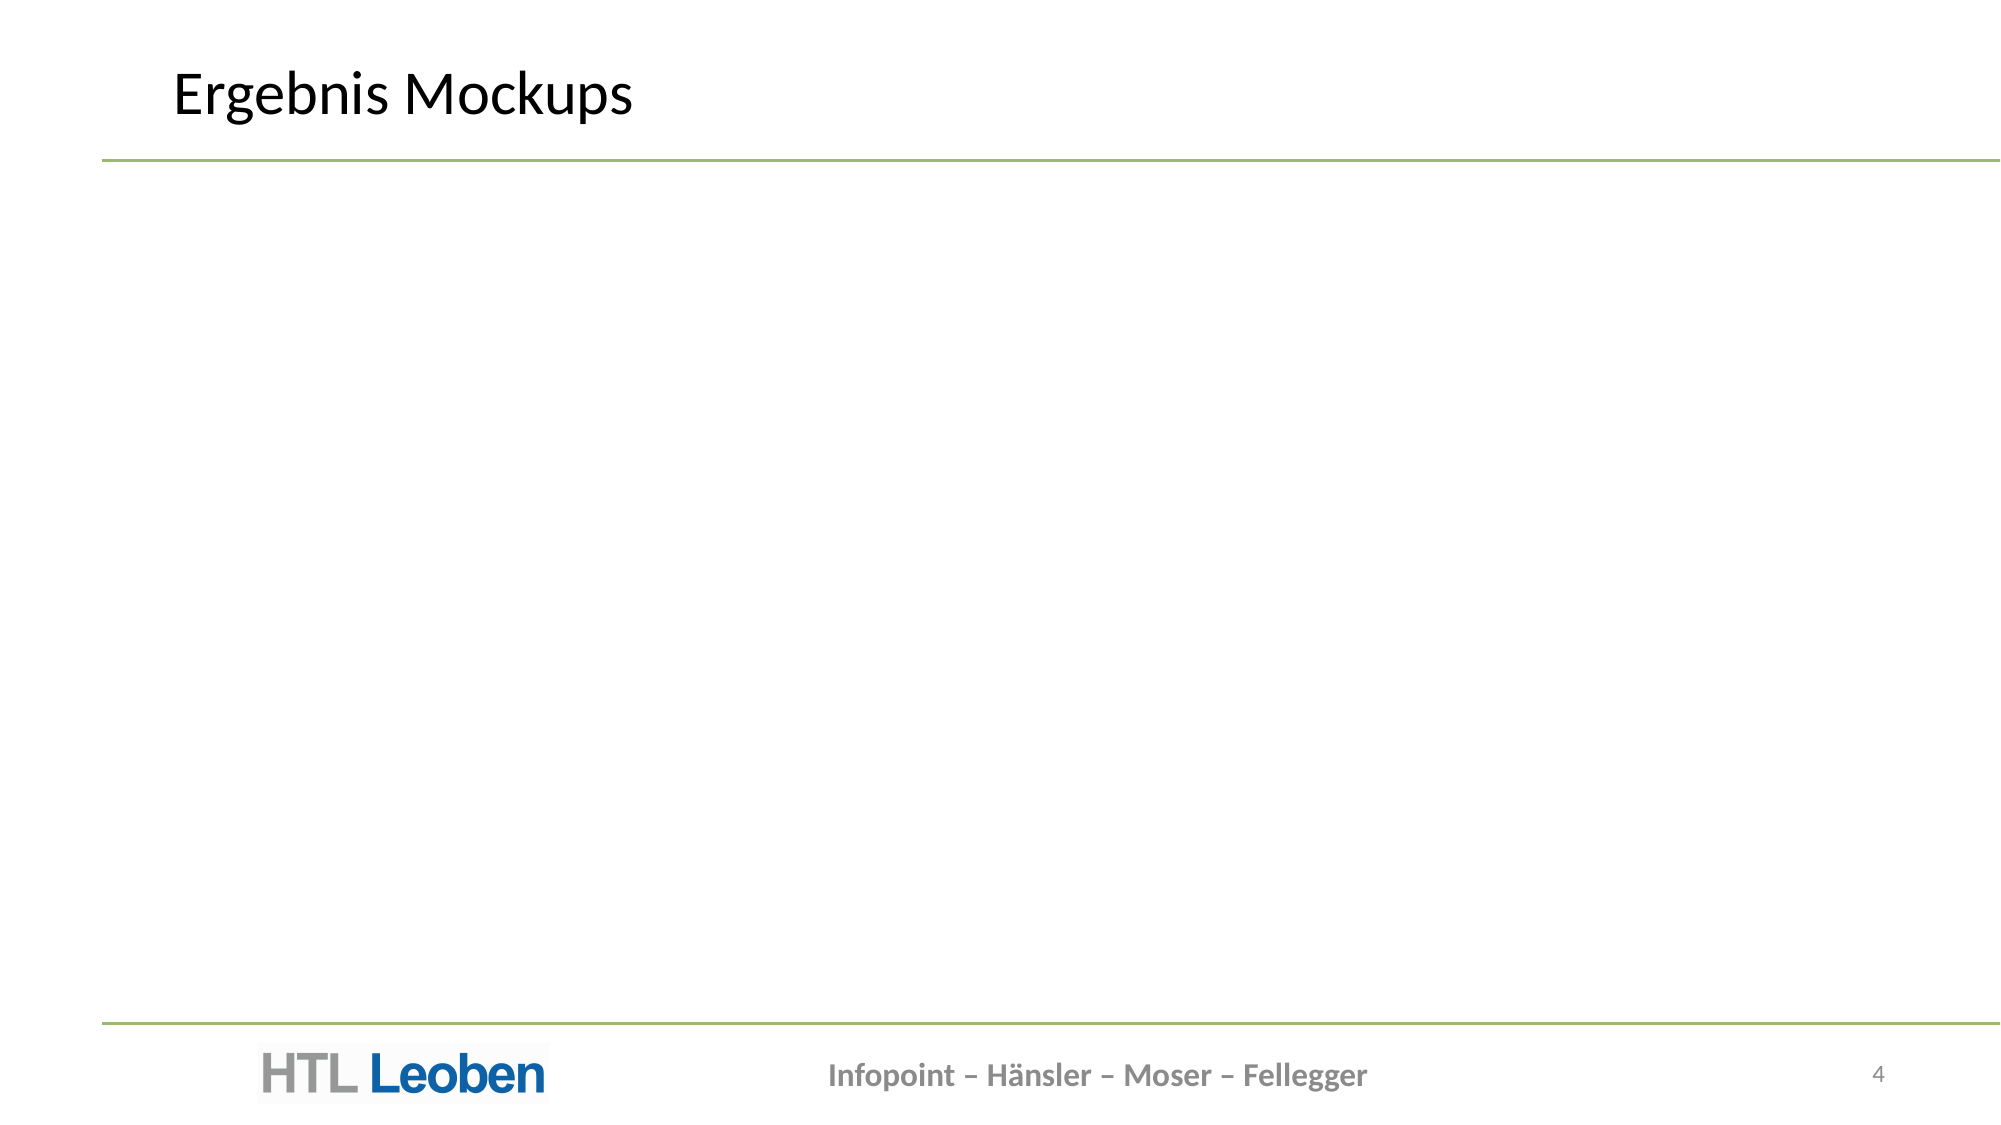

# Ergebnis Mockups

Infopoint – Hänsler – Moser – Fellegger
4